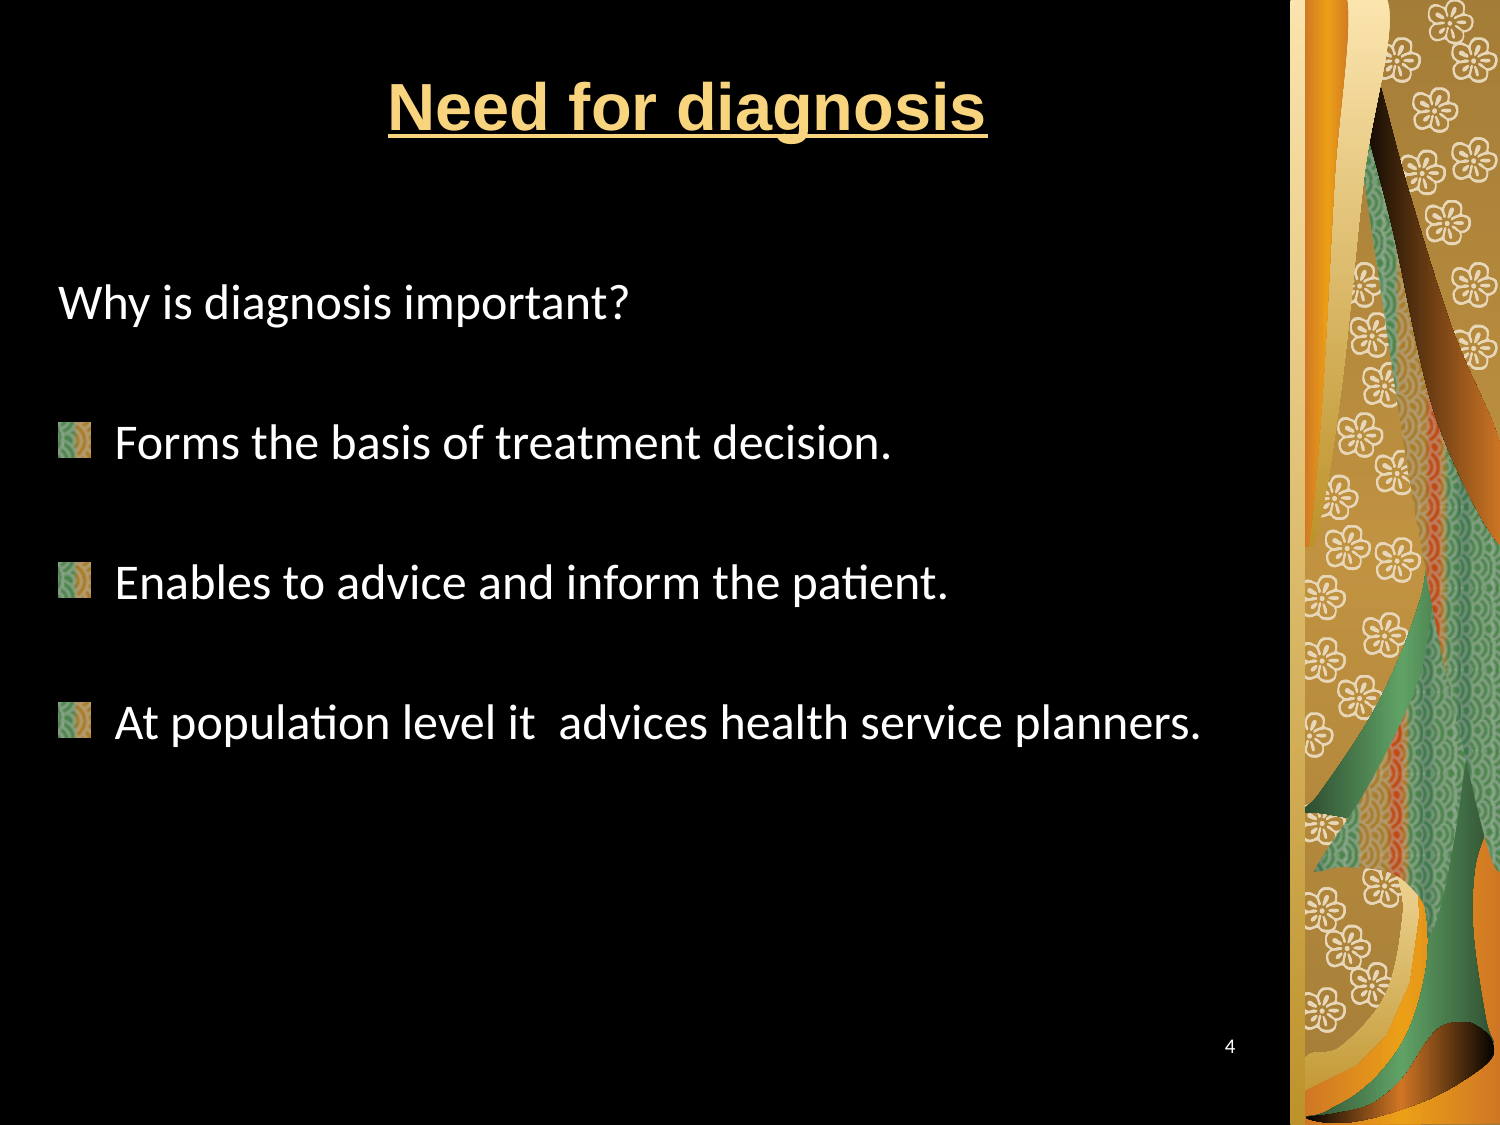

# Need for diagnosis
Why is diagnosis important?

Forms the basis of treatment decision.

Enables to advice and inform the patient.

At population level it  advices health service planners.

4